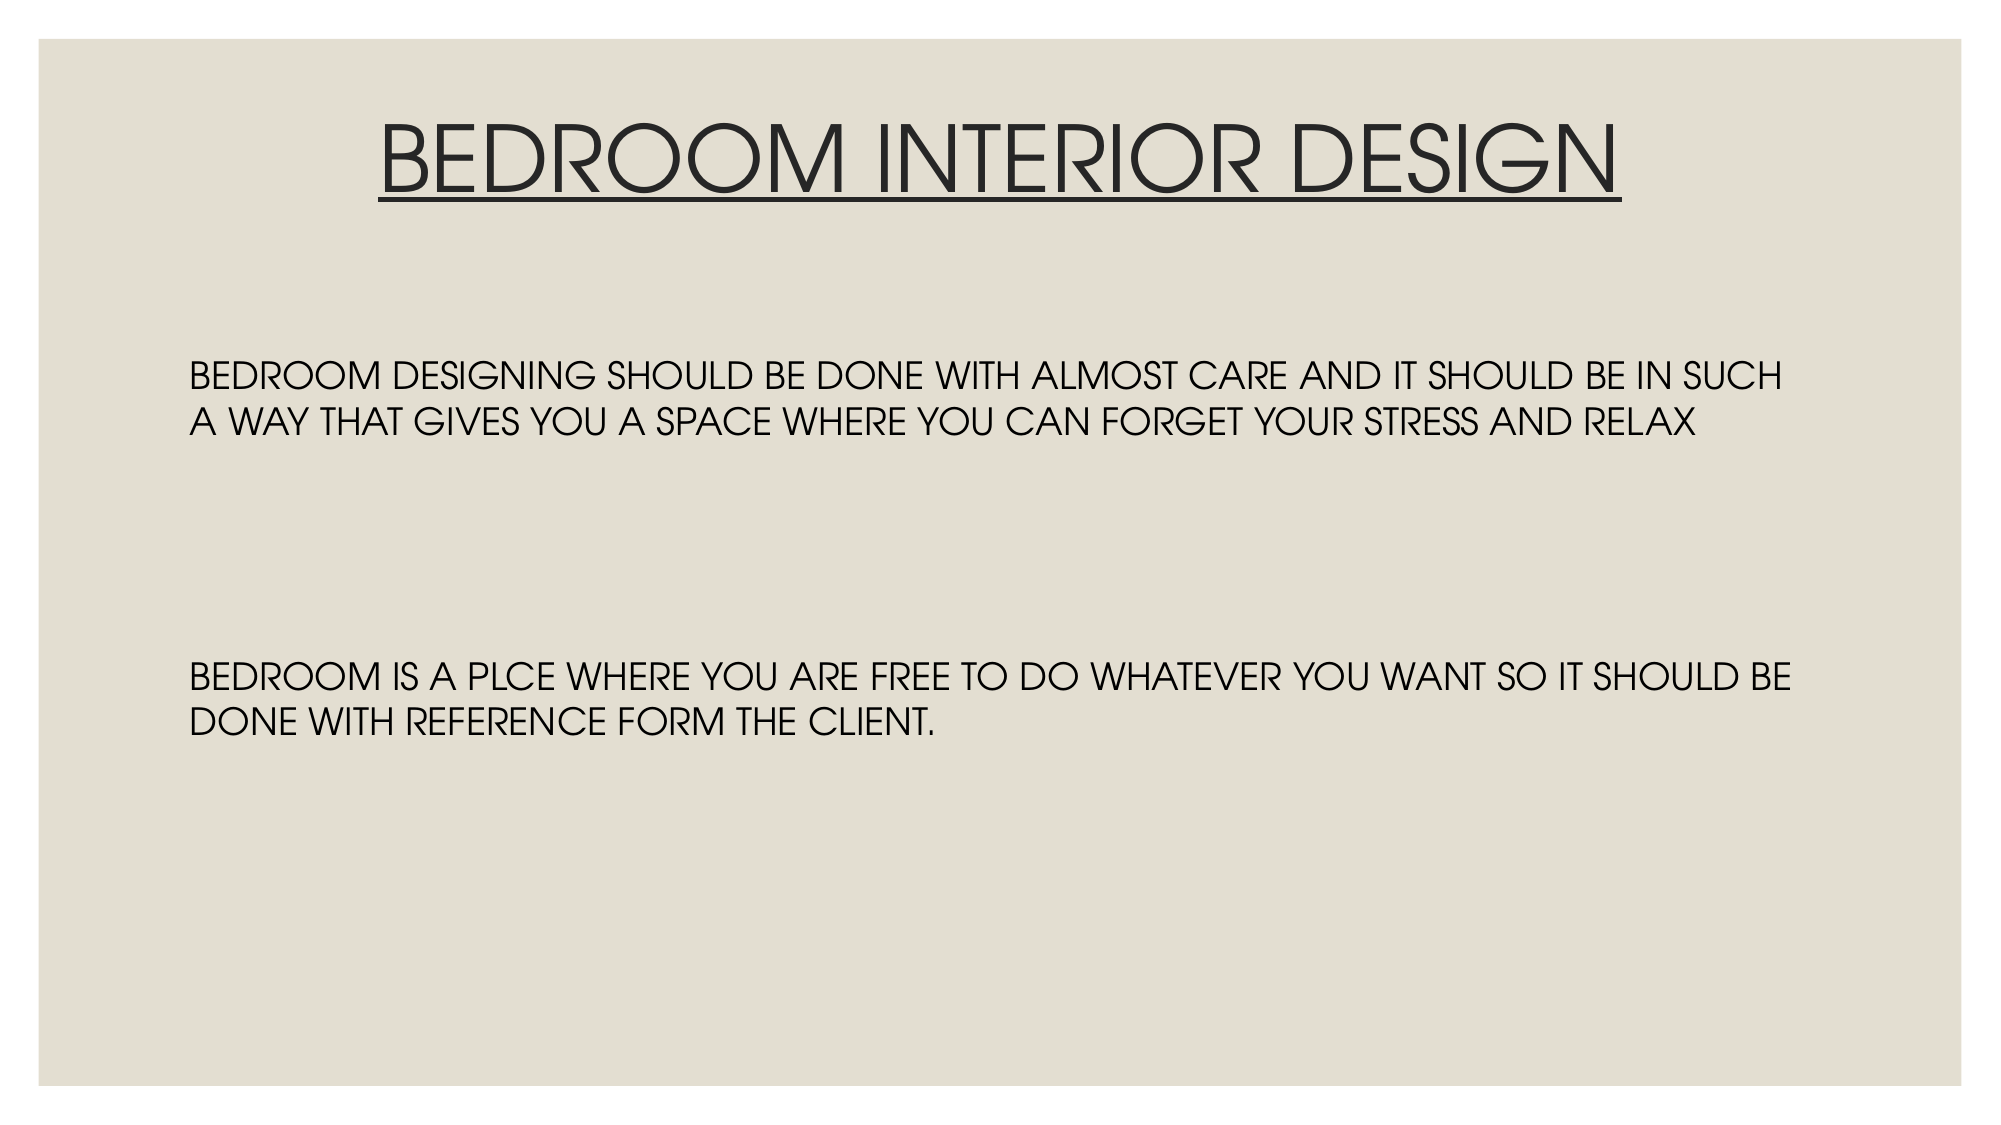

# BEDROOM INTERIOR DESIGN
BEDROOM DESIGNING SHOULD BE DONE WITH ALMOST CARE AND IT SHOULD BE IN SUCH A WAY THAT GIVES YOU A SPACE WHERE YOU CAN FORGET YOUR STRESS AND RELAX

BEDROOM IS A PLCE WHERE YOU ARE FREE TO DO WHATEVER YOU WANT SO IT SHOULD BE DONE WITH REFERENCE FORM THE CLIENT.